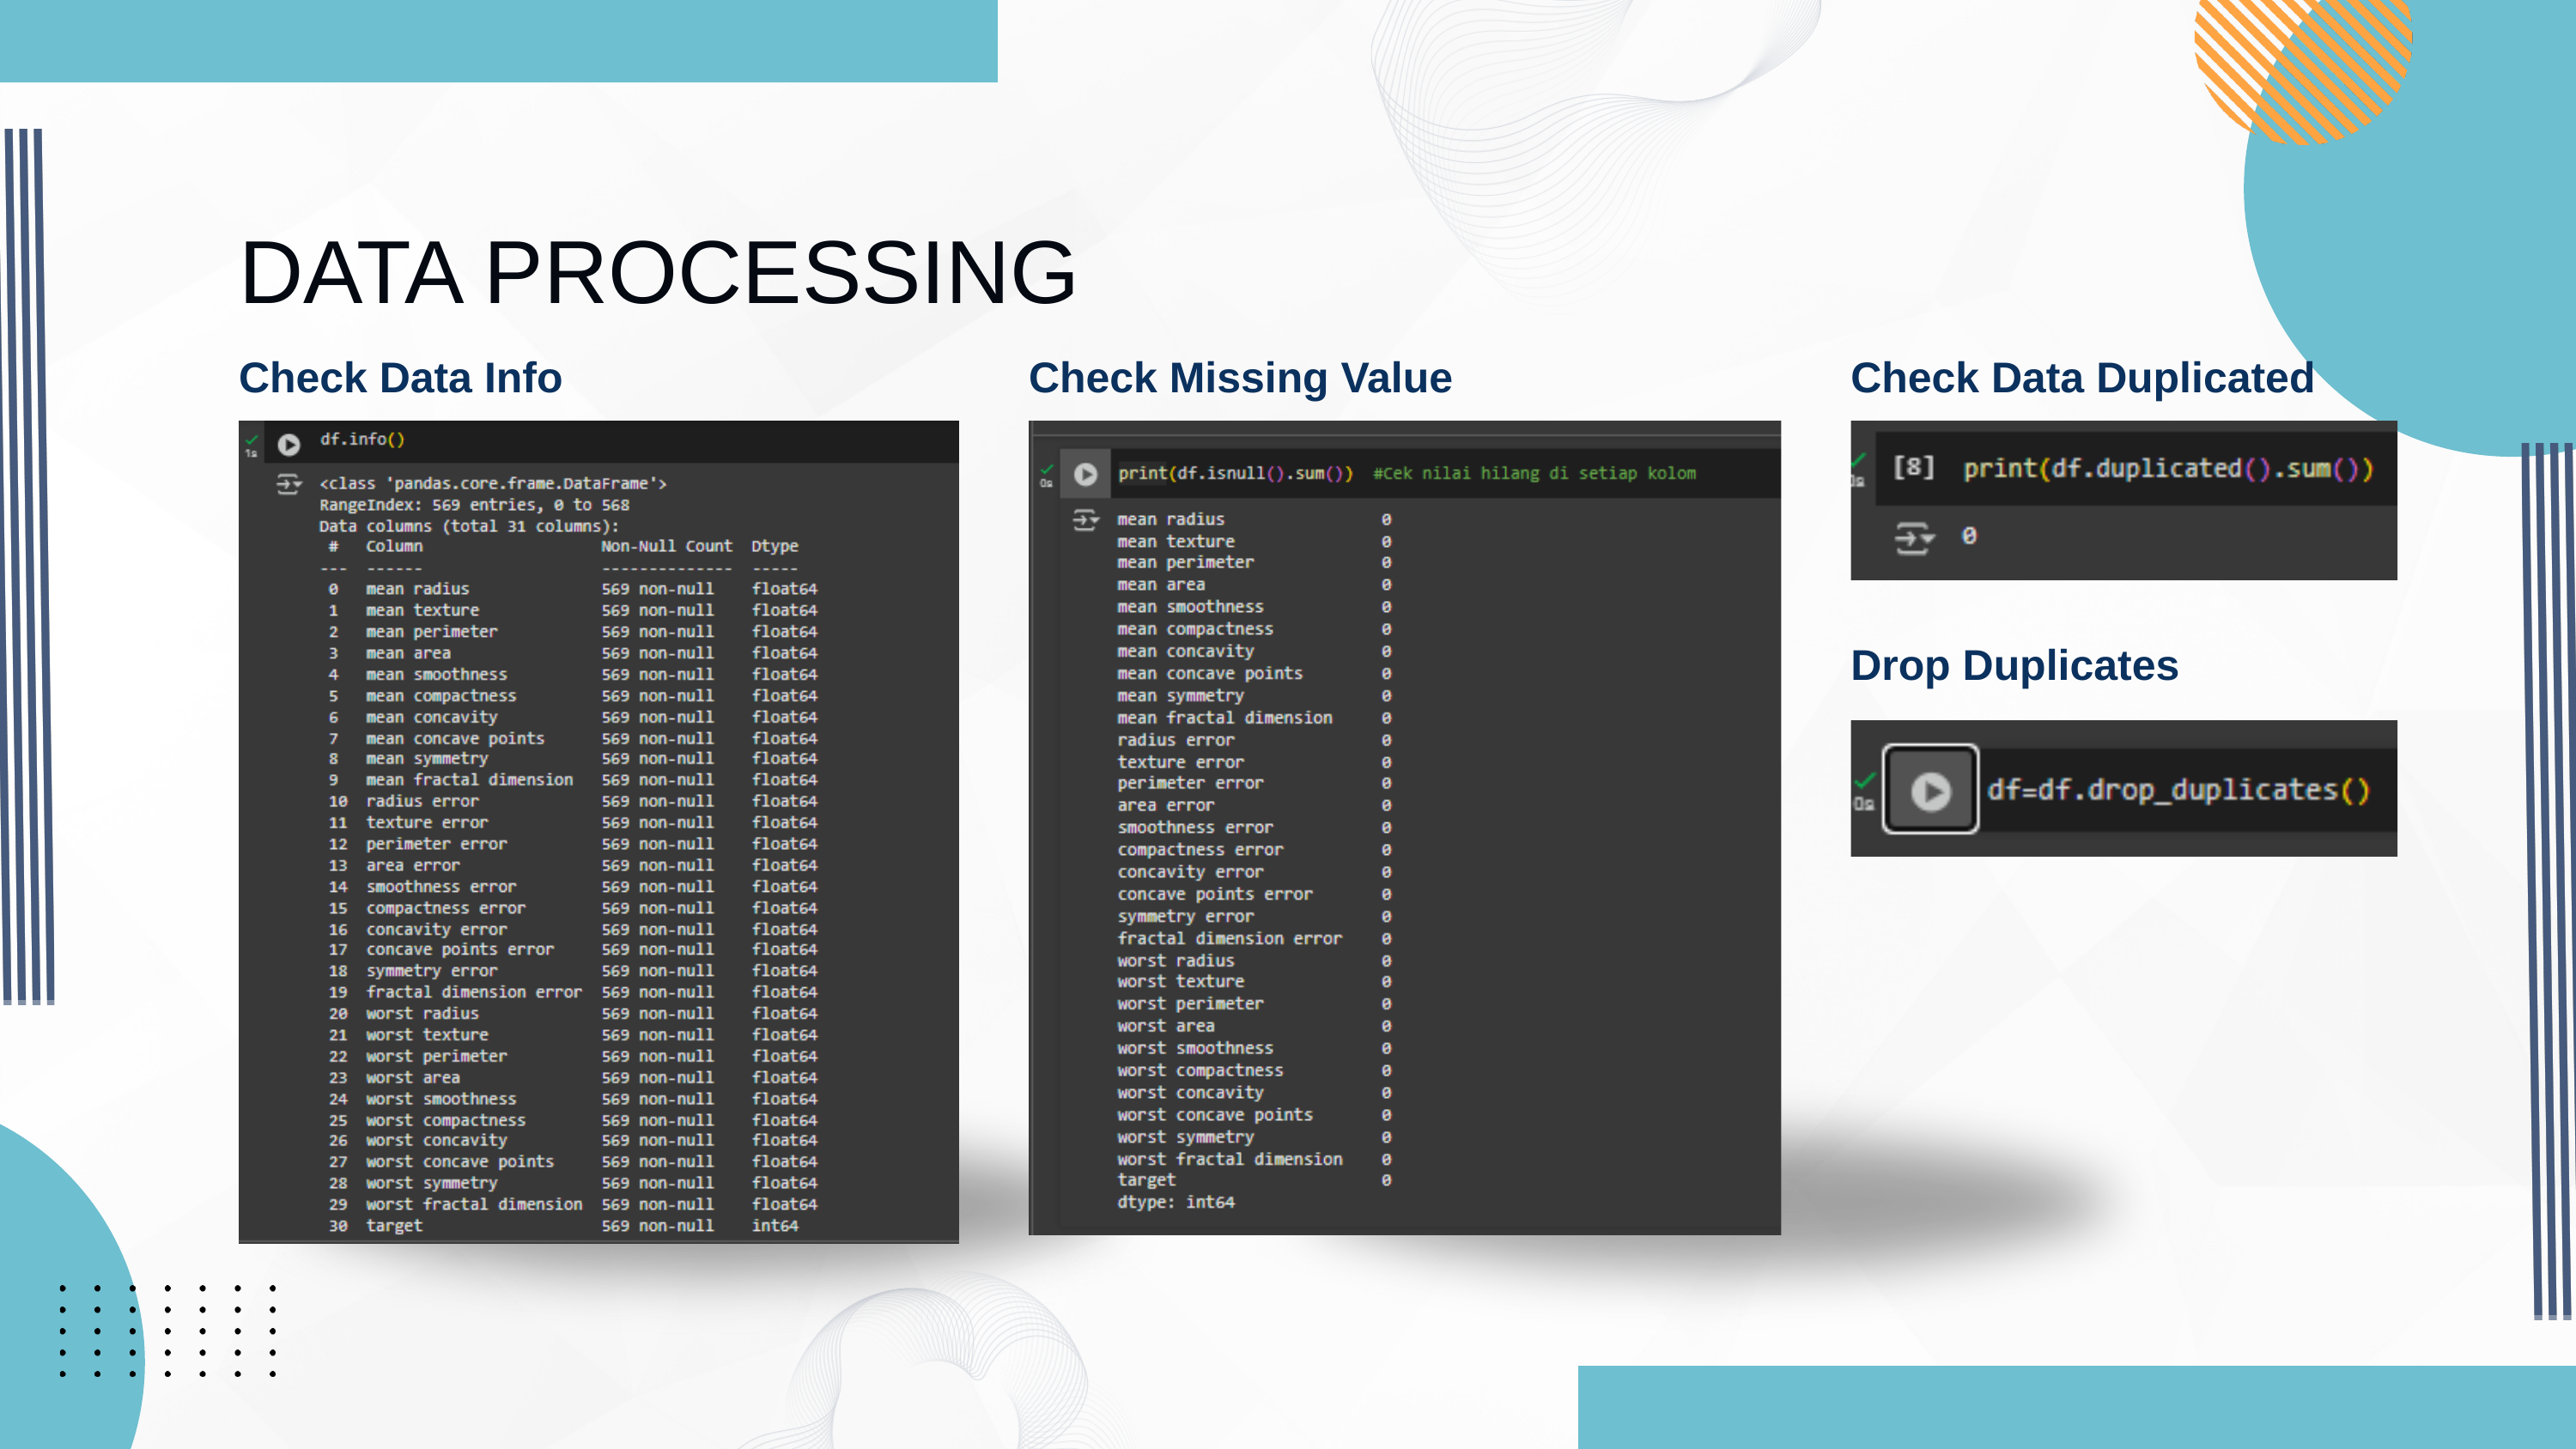

DATA PROCESSING
Check Data Info
Check Missing Value
Check Data Duplicated

Drop Duplicates